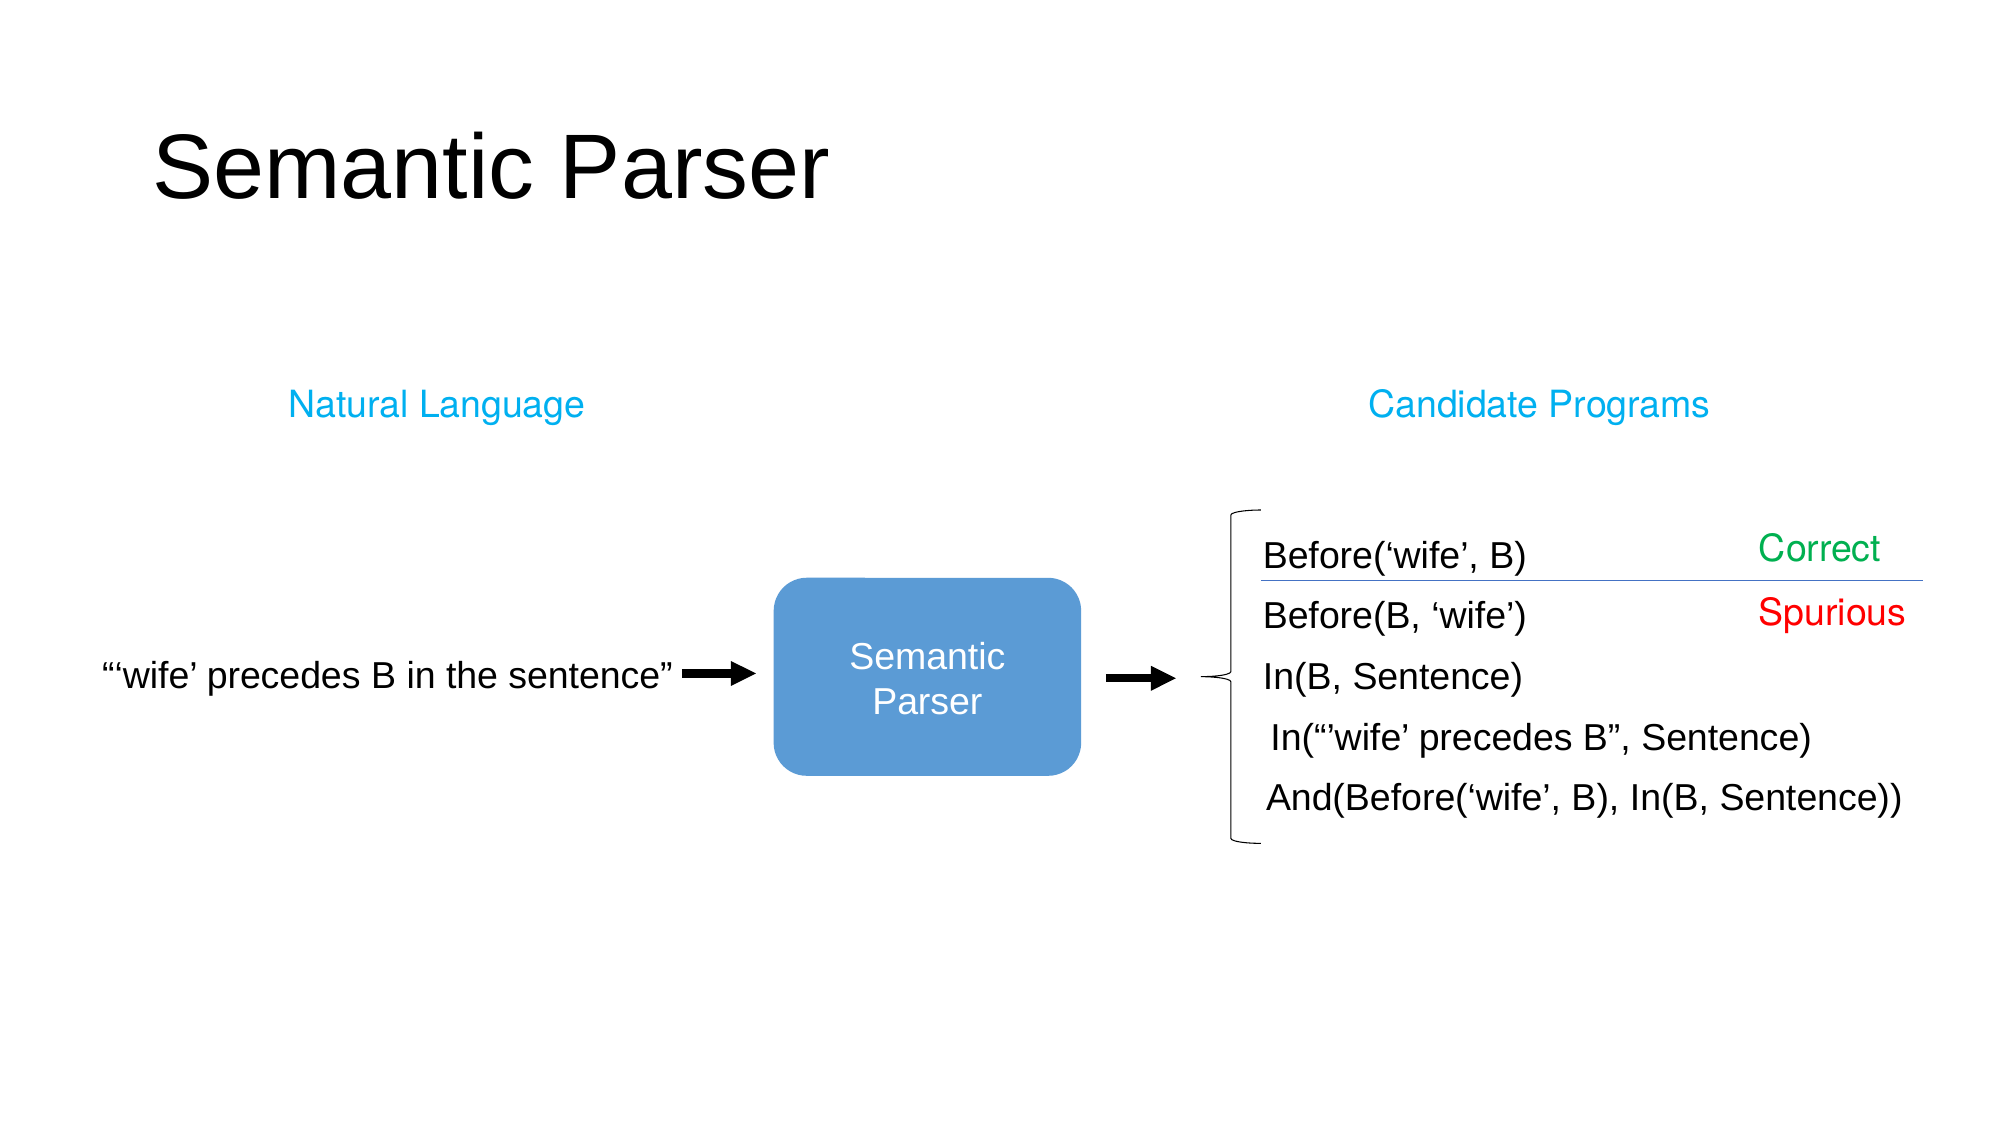

# Semantic Parser
Natural Language
Candidate Programs

Correct
Before(‘wife’, B)
Semantic Parser
Spurious
Before(B, ‘wife’)
“‘wife’ precedes B in the sentence”
In(B, Sentence)
In(“’wife’ precedes B”, Sentence)
And(Before(‘wife’, B), In(B, Sentence))